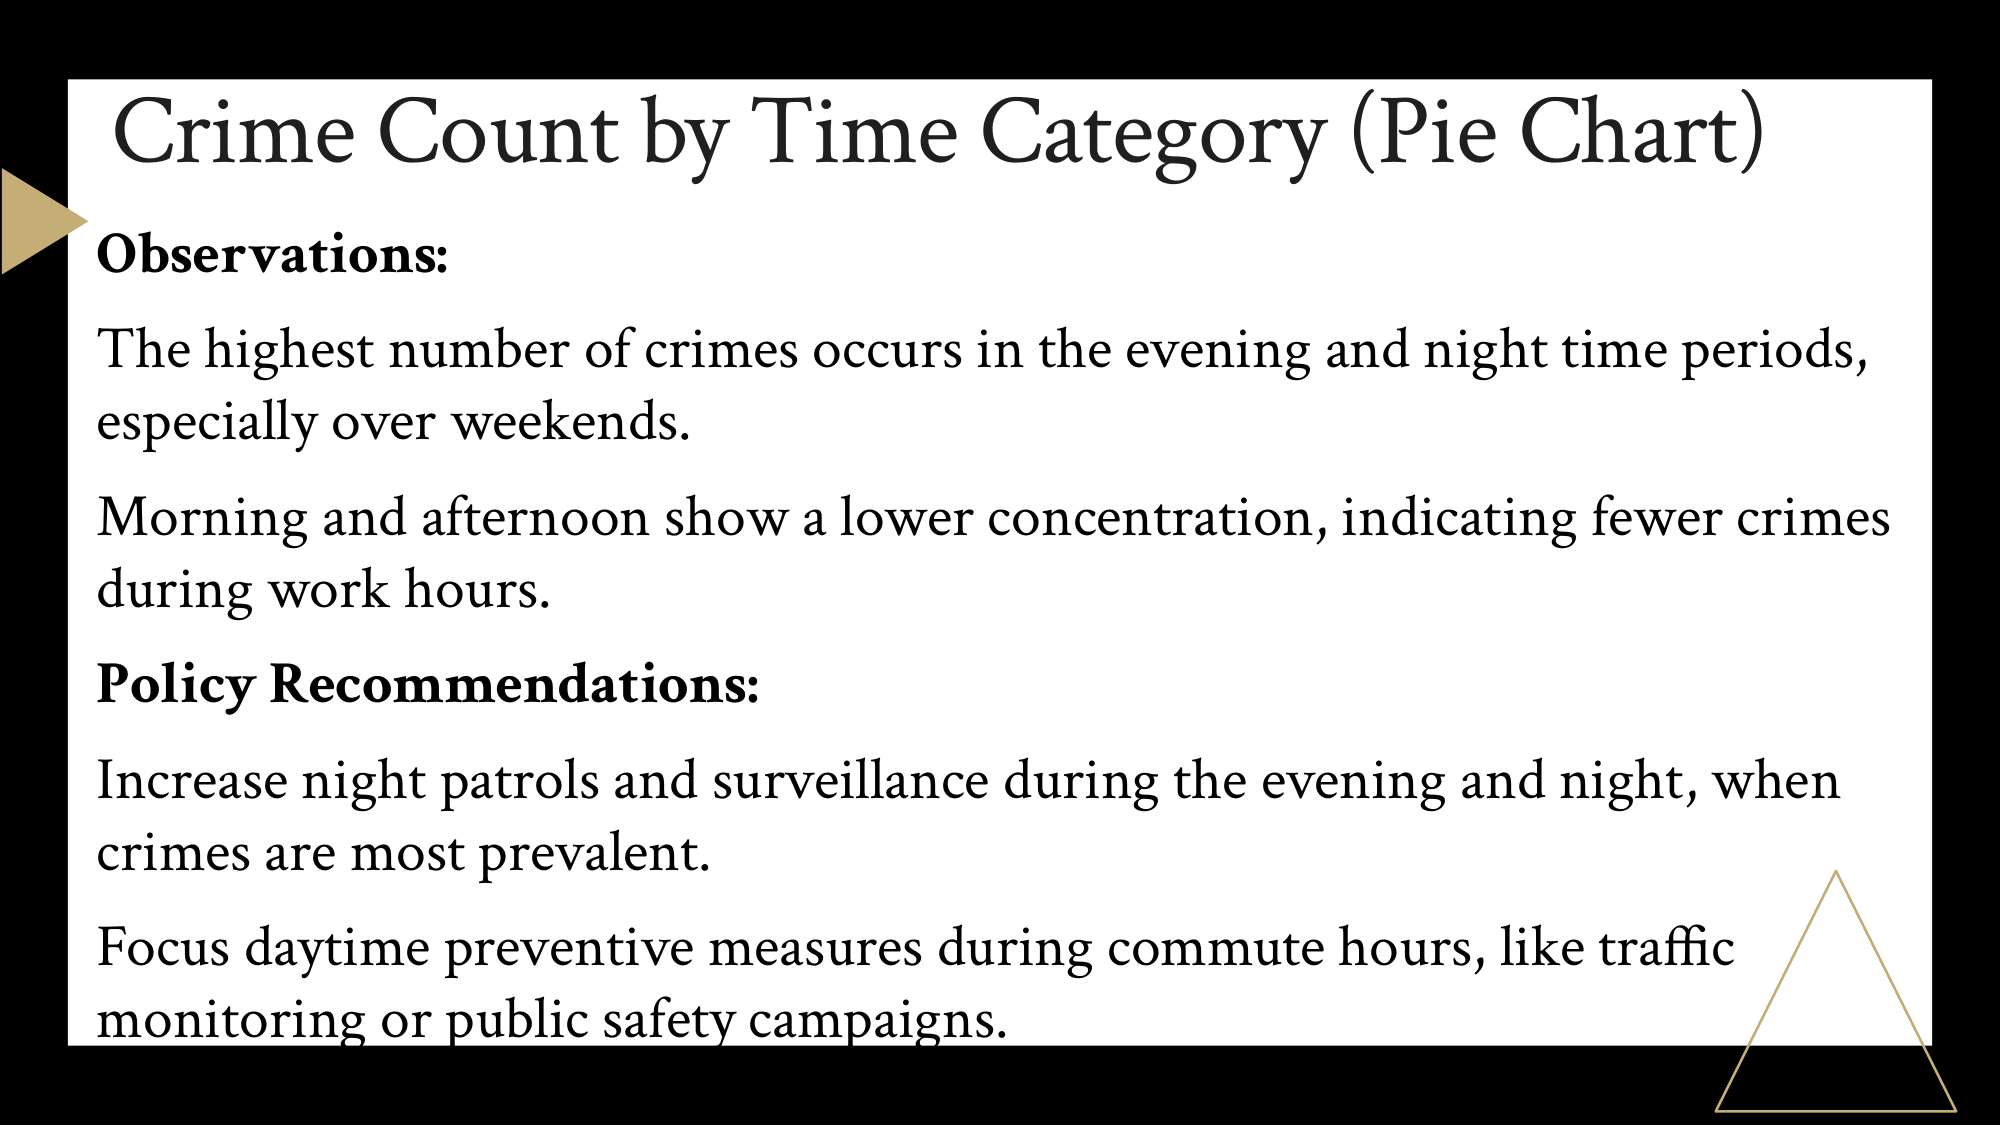

# Crime Count by Time Category (Pie Chart)
Observations:
The highest number of crimes occurs in the evening and night time periods, especially over weekends.
Morning and afternoon show a lower concentration, indicating fewer crimes during work hours.
Policy Recommendations:
Increase night patrols and surveillance during the evening and night, when crimes are most prevalent.
Focus daytime preventive measures during commute hours, like traffic monitoring or public safety campaigns.